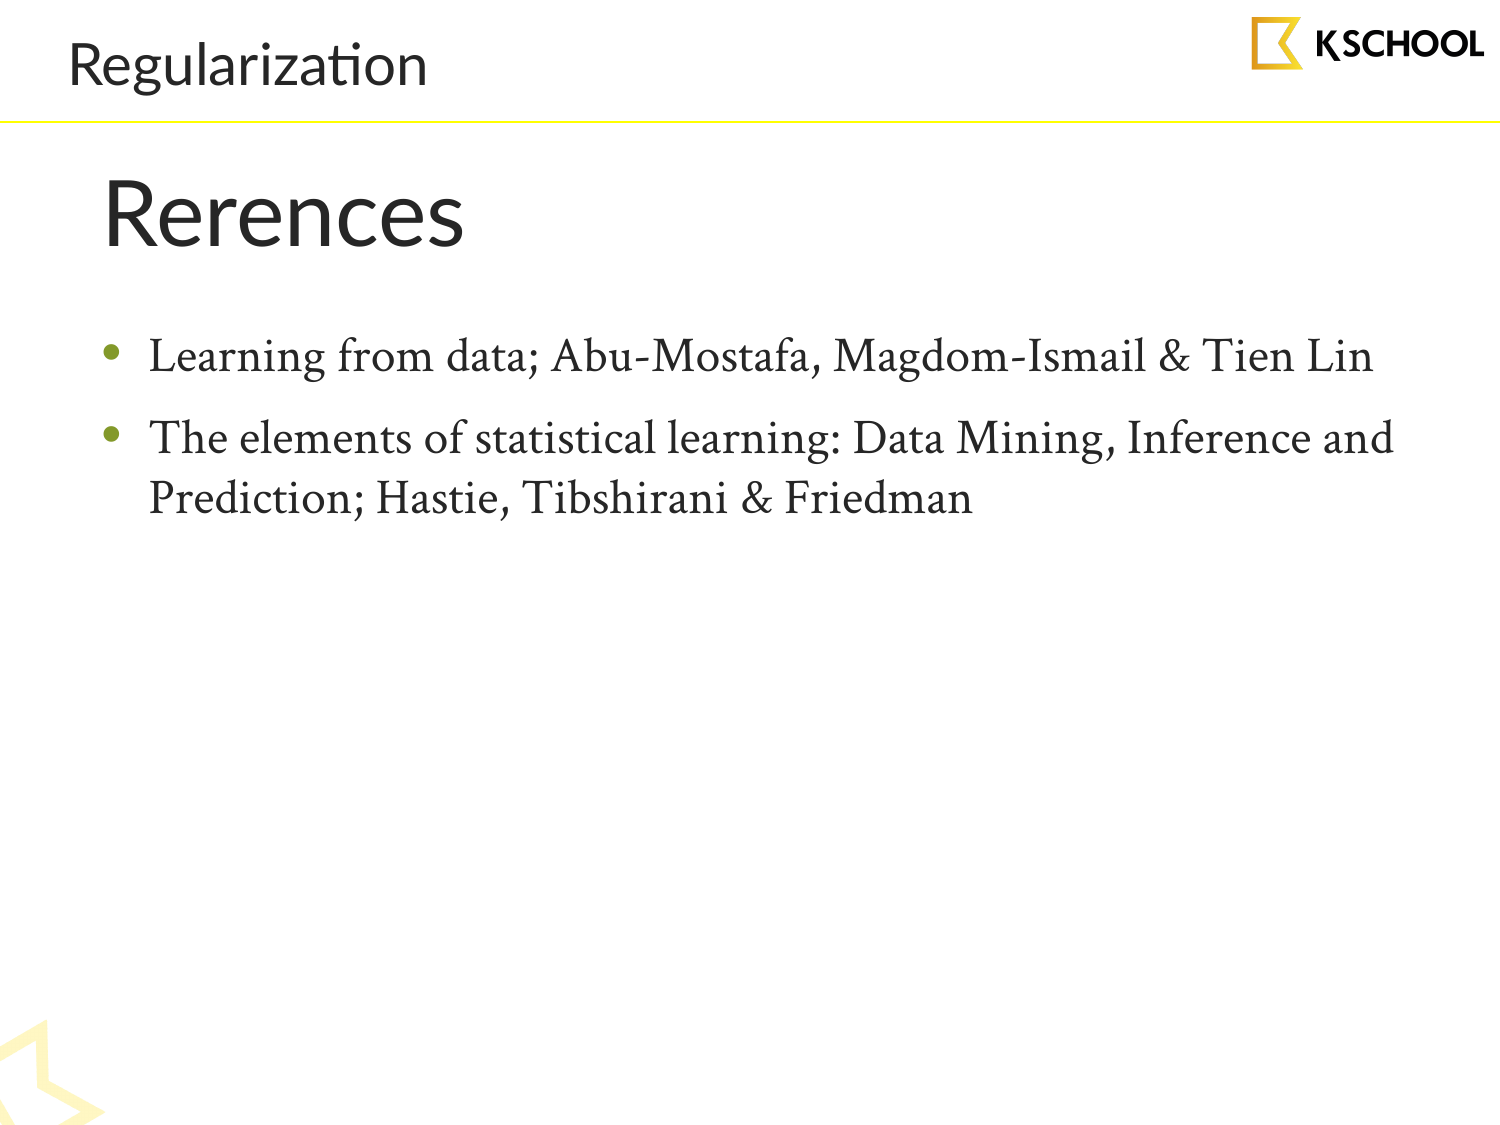

Regularization
Rerences
Learning from data; Abu-Mostafa, Magdom-Ismail & Tien Lin
The elements of statistical learning: Data Mining, Inference and Prediction; Hastie, Tibshirani & Friedman